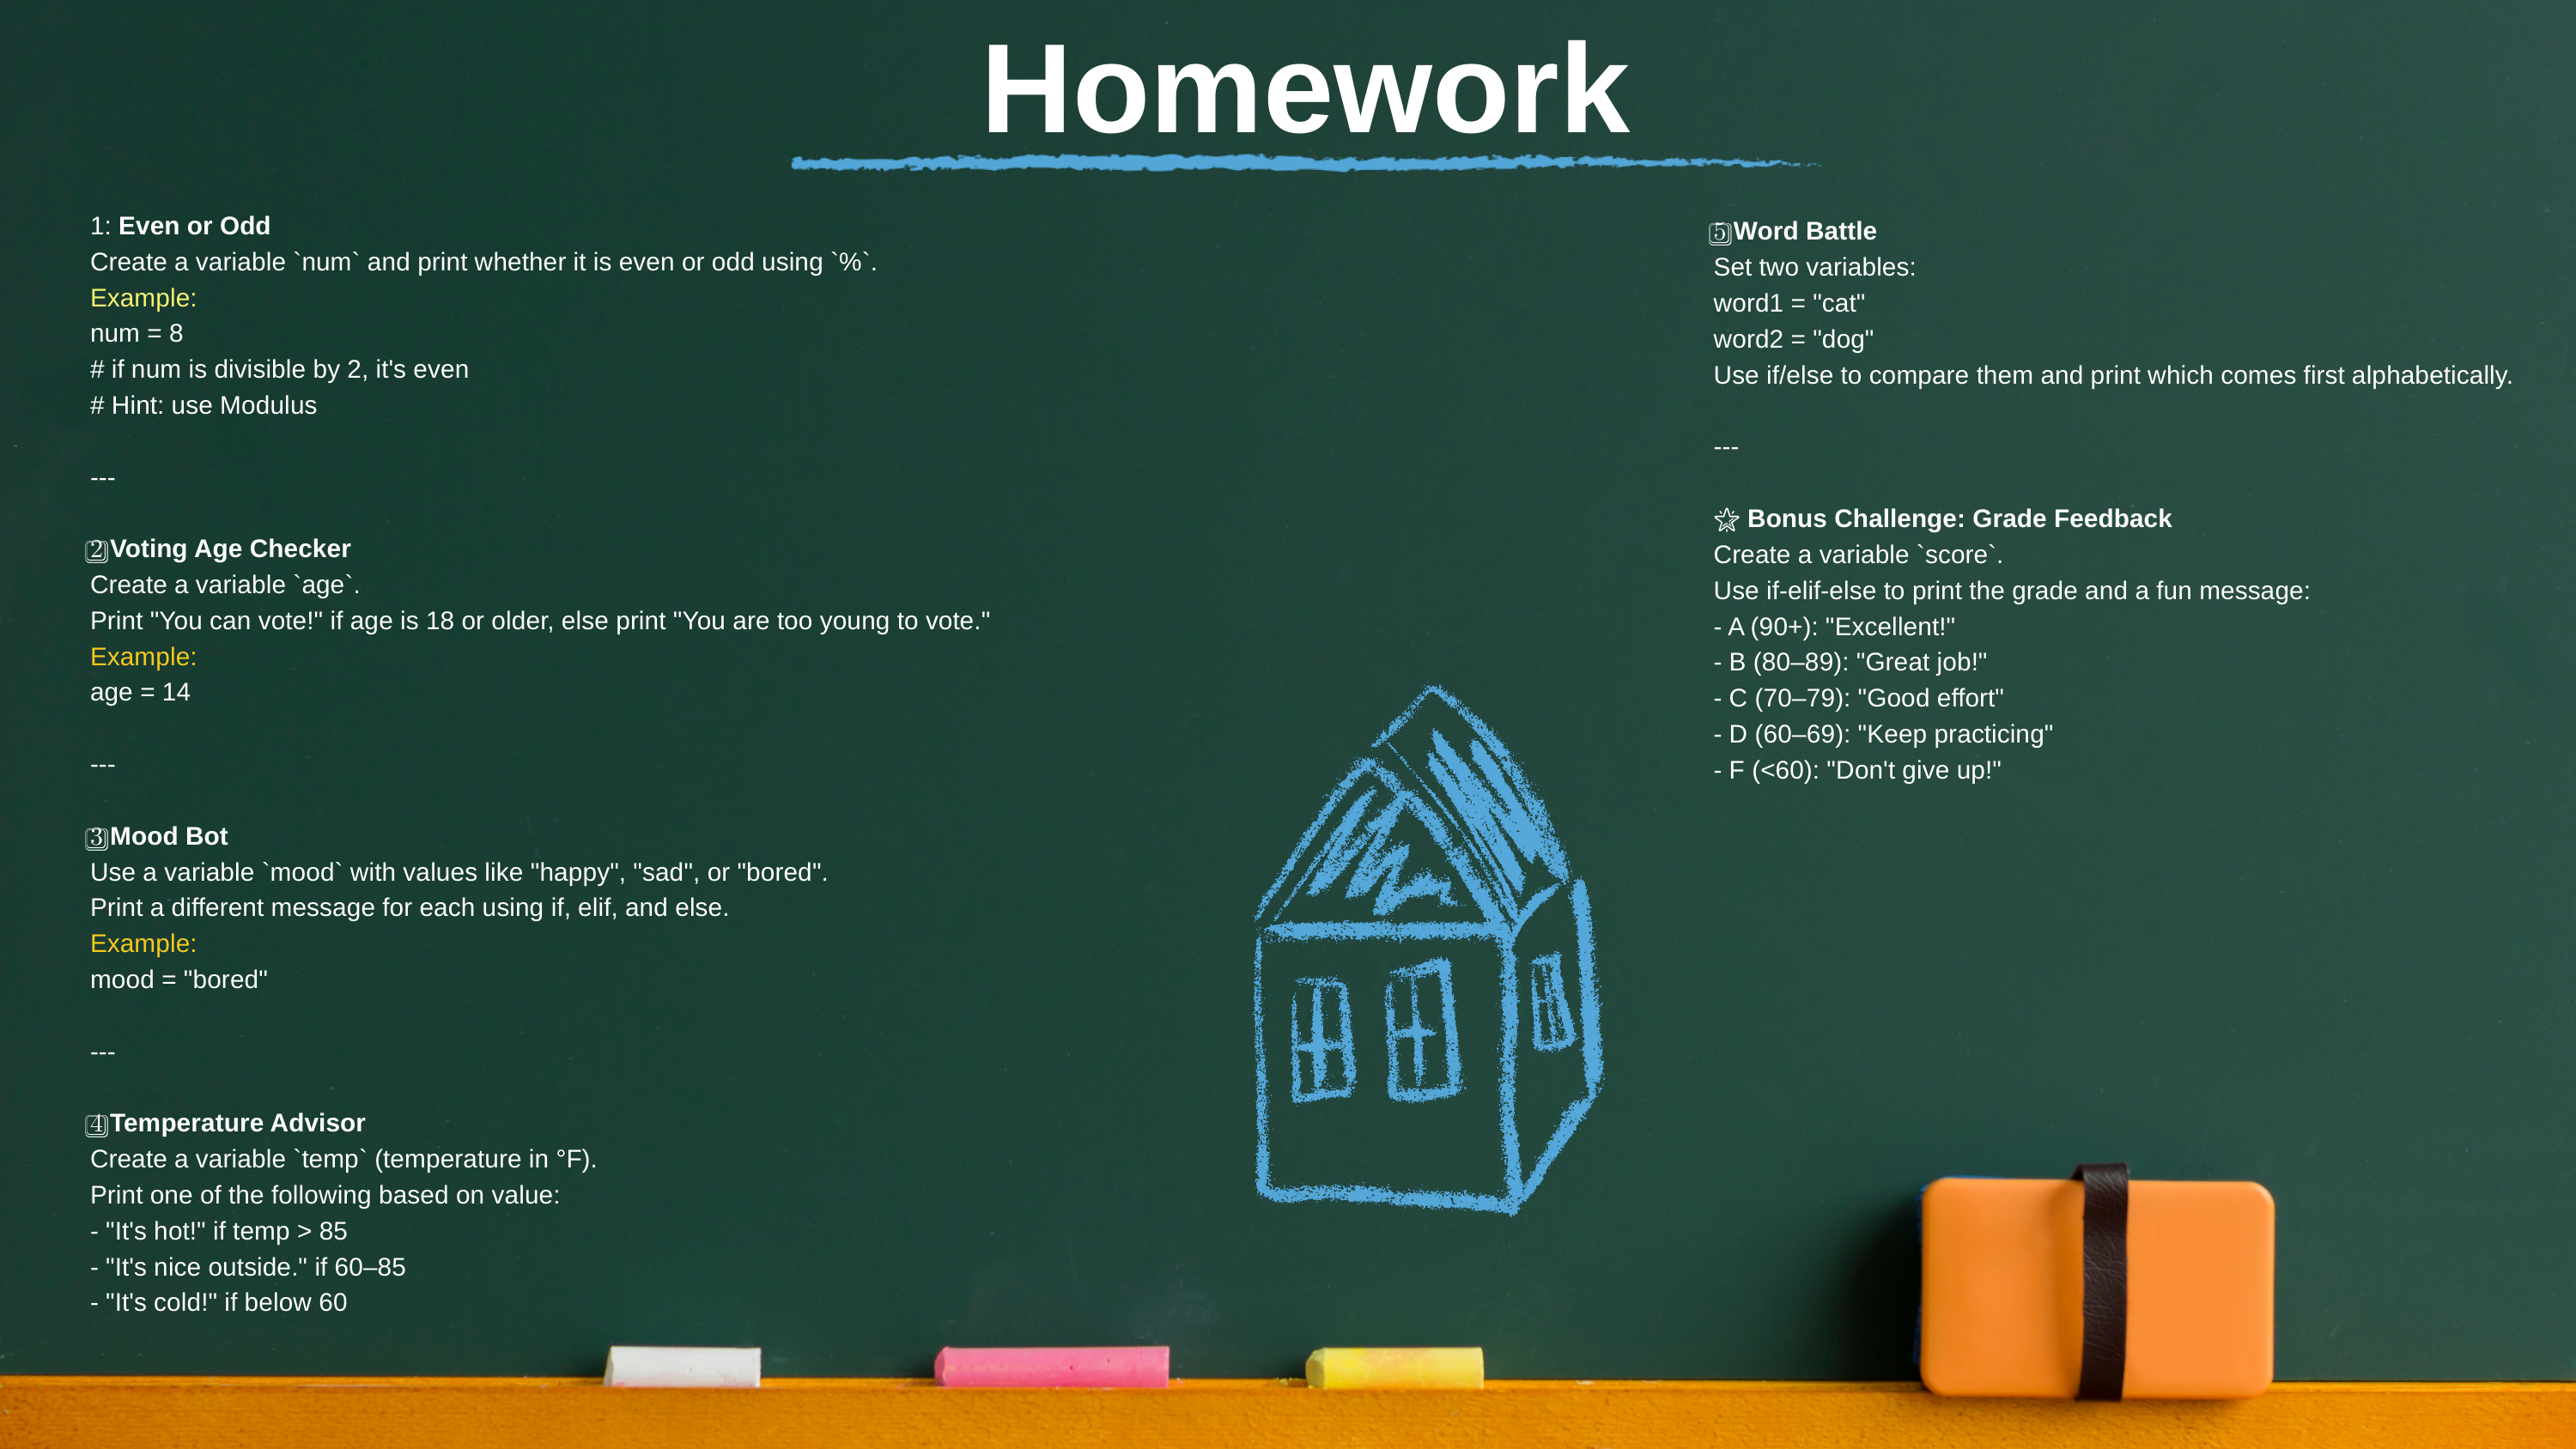

Homework

1: Even or Odd
Create a variable `num` and print whether it is even or odd using `%`.
Example:
num = 8
# if num is divisible by 2, it's even
# Hint: use Modulus

---

2️⃣ Voting Age Checker
Create a variable `age`.
Print "You can vote!" if age is 18 or older, else print "You are too young to vote."
Example:
age = 14

---

3️⃣ Mood Bot
Use a variable `mood` with values like "happy", "sad", or "bored".
Print a different message for each using if, elif, and else.
Example:
mood = "bored"

---

4️⃣ Temperature Advisor
Create a variable `temp` (temperature in °F).
Print one of the following based on value:
- "It's hot!" if temp > 85
- "It's nice outside." if 60–85
- "It's cold!" if below 60

5️⃣ Word Battle
Set two variables:
word1 = "cat"
word2 = "dog"
Use if/else to compare them and print which comes first alphabetically.

---

🌟 Bonus Challenge: Grade Feedback
Create a variable `score`.
Use if-elif-else to print the grade and a fun message:
- A (90+): "Excellent!"
- B (80–89): "Great job!"
- C (70–79): "Good effort"
- D (60–69): "Keep practicing"
- F (<60): "Don't give up!"